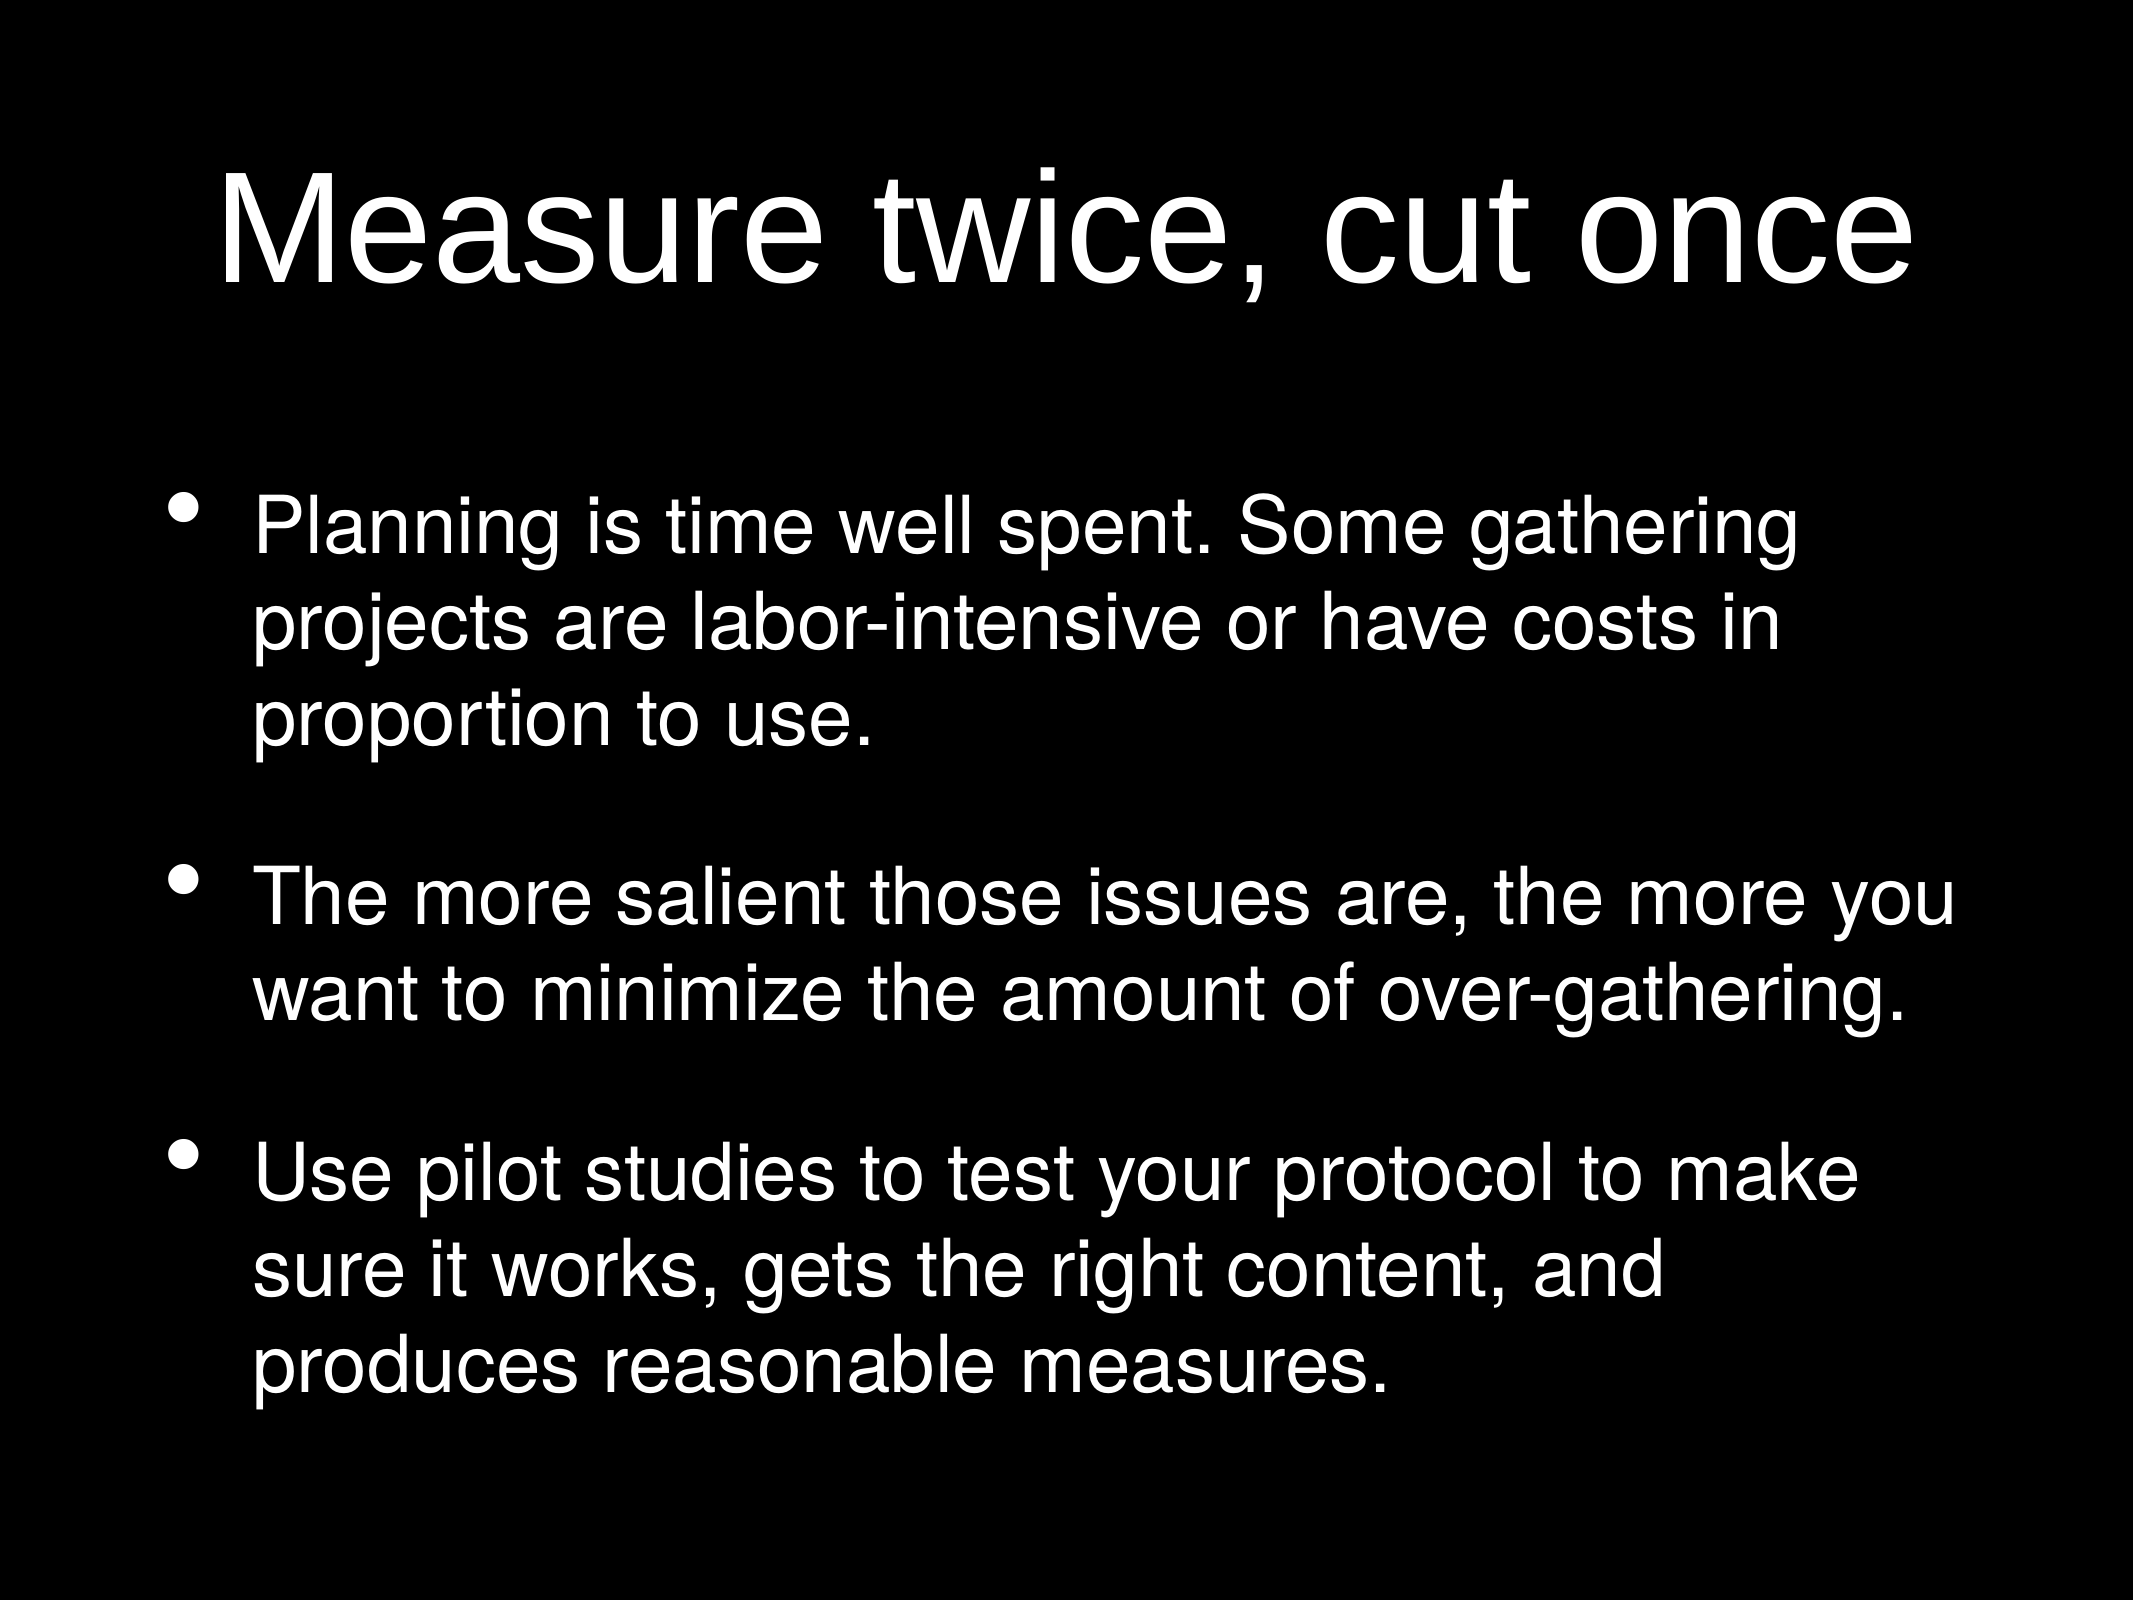

# Measure twice, cut once
Planning is time well spent. Some gathering projects are labor-intensive or have costs in proportion to use.
The more salient those issues are, the more you want to minimize the amount of over-gathering.
Use pilot studies to test your protocol to make sure it works, gets the right content, and produces reasonable measures.